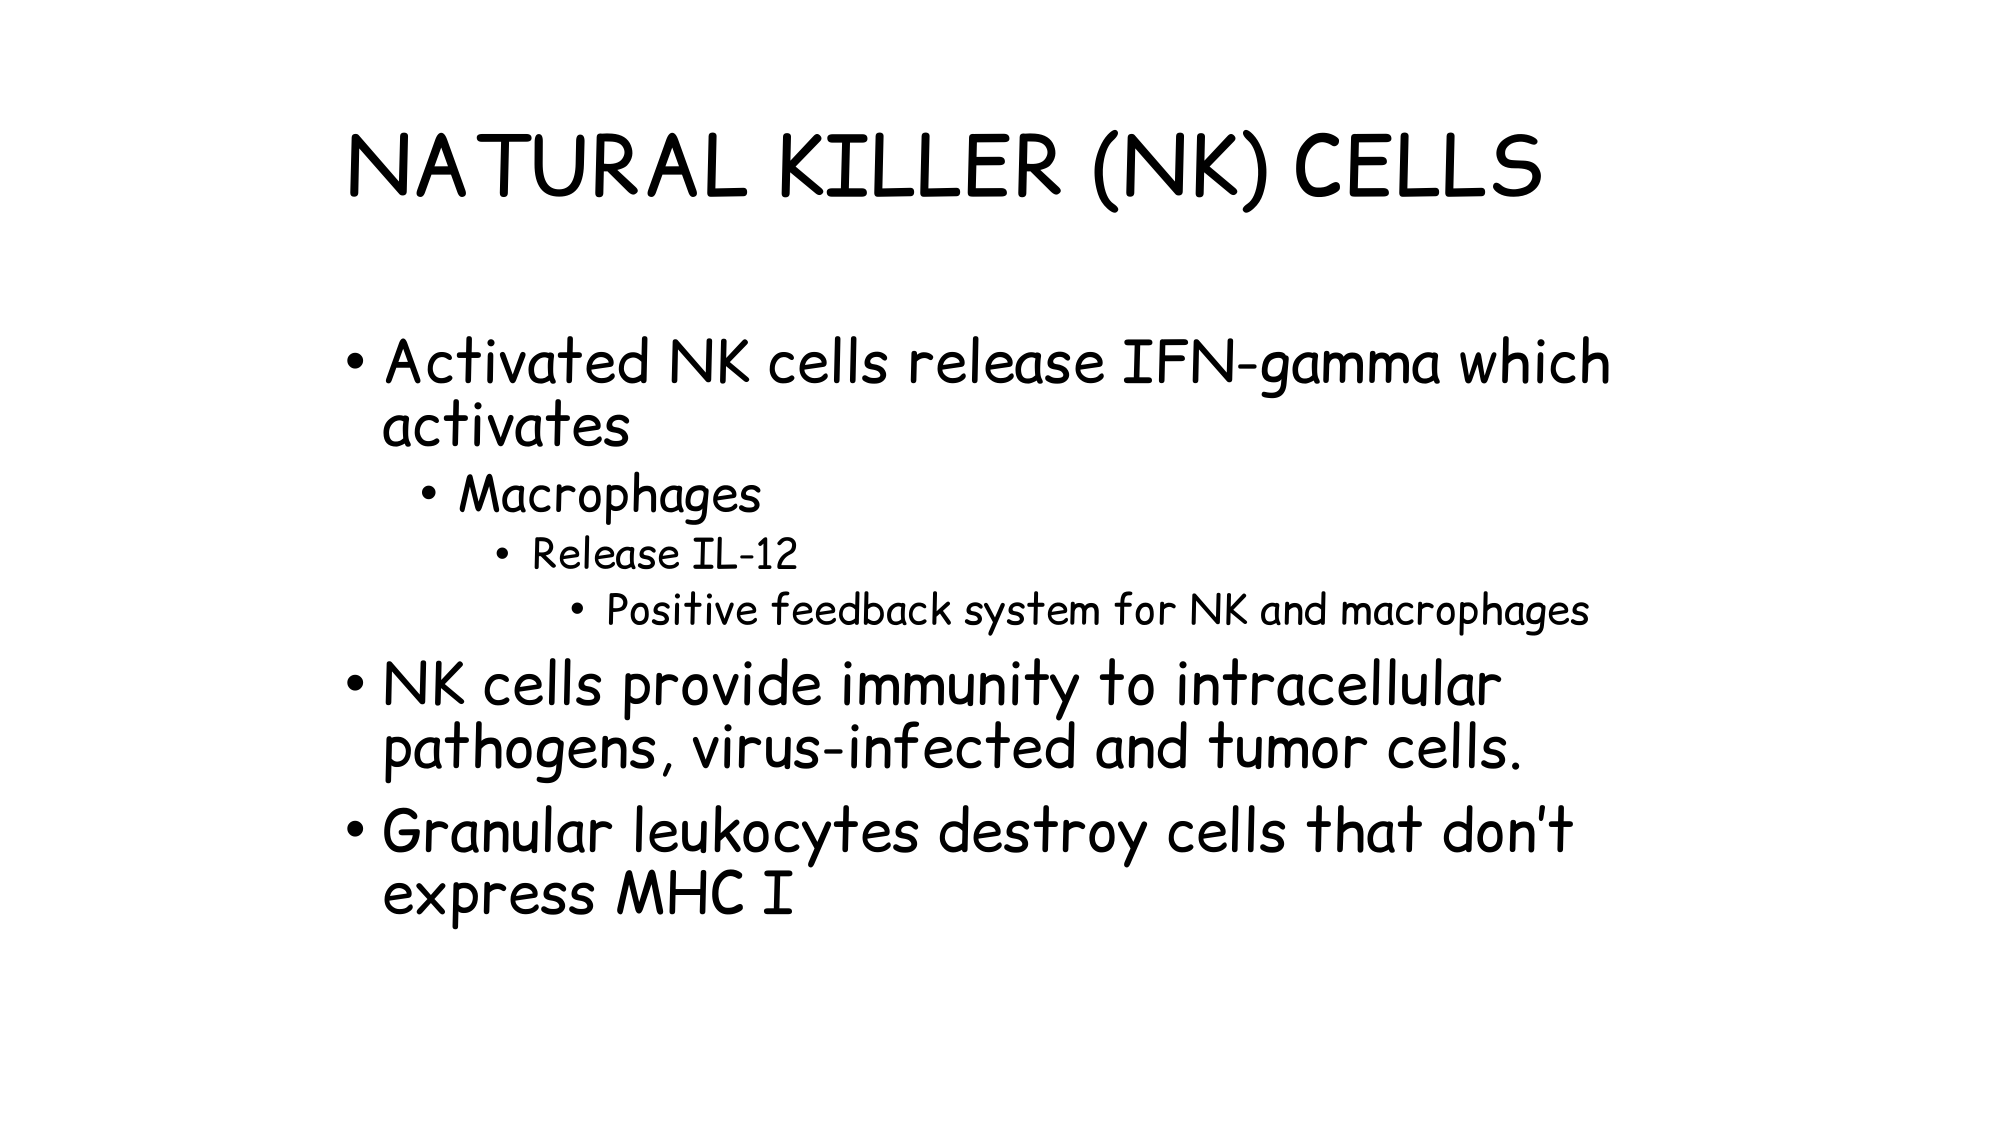

NATURAL KILLER (NK) CELLS
Activated NK cells release IFN-gamma which activates
Macrophages
Release IL-12
Positive feedback system for NK and macrophages
NK cells provide immunity to intracellular pathogens, virus-infected and tumor cells.
Granular leukocytes destroy cells that don’t  express MHC I